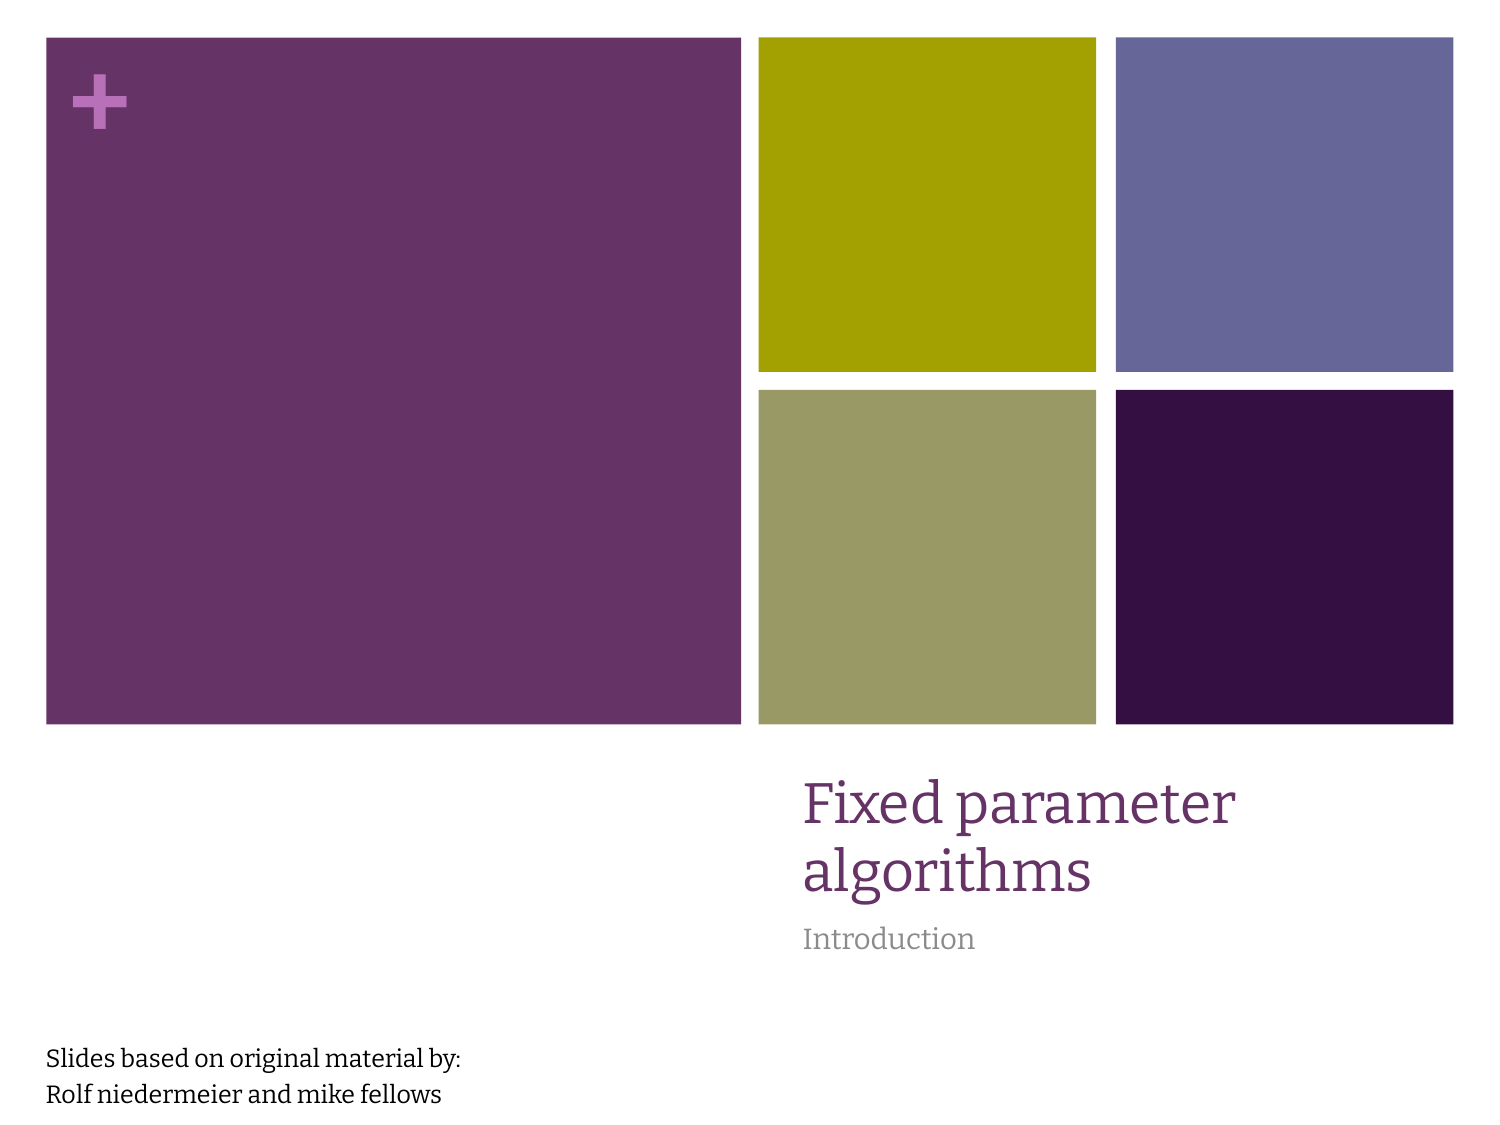

# Fixed parameter algorithms
Introduction
Slides based on original material by:
Rolf niedermeier and mike fellows